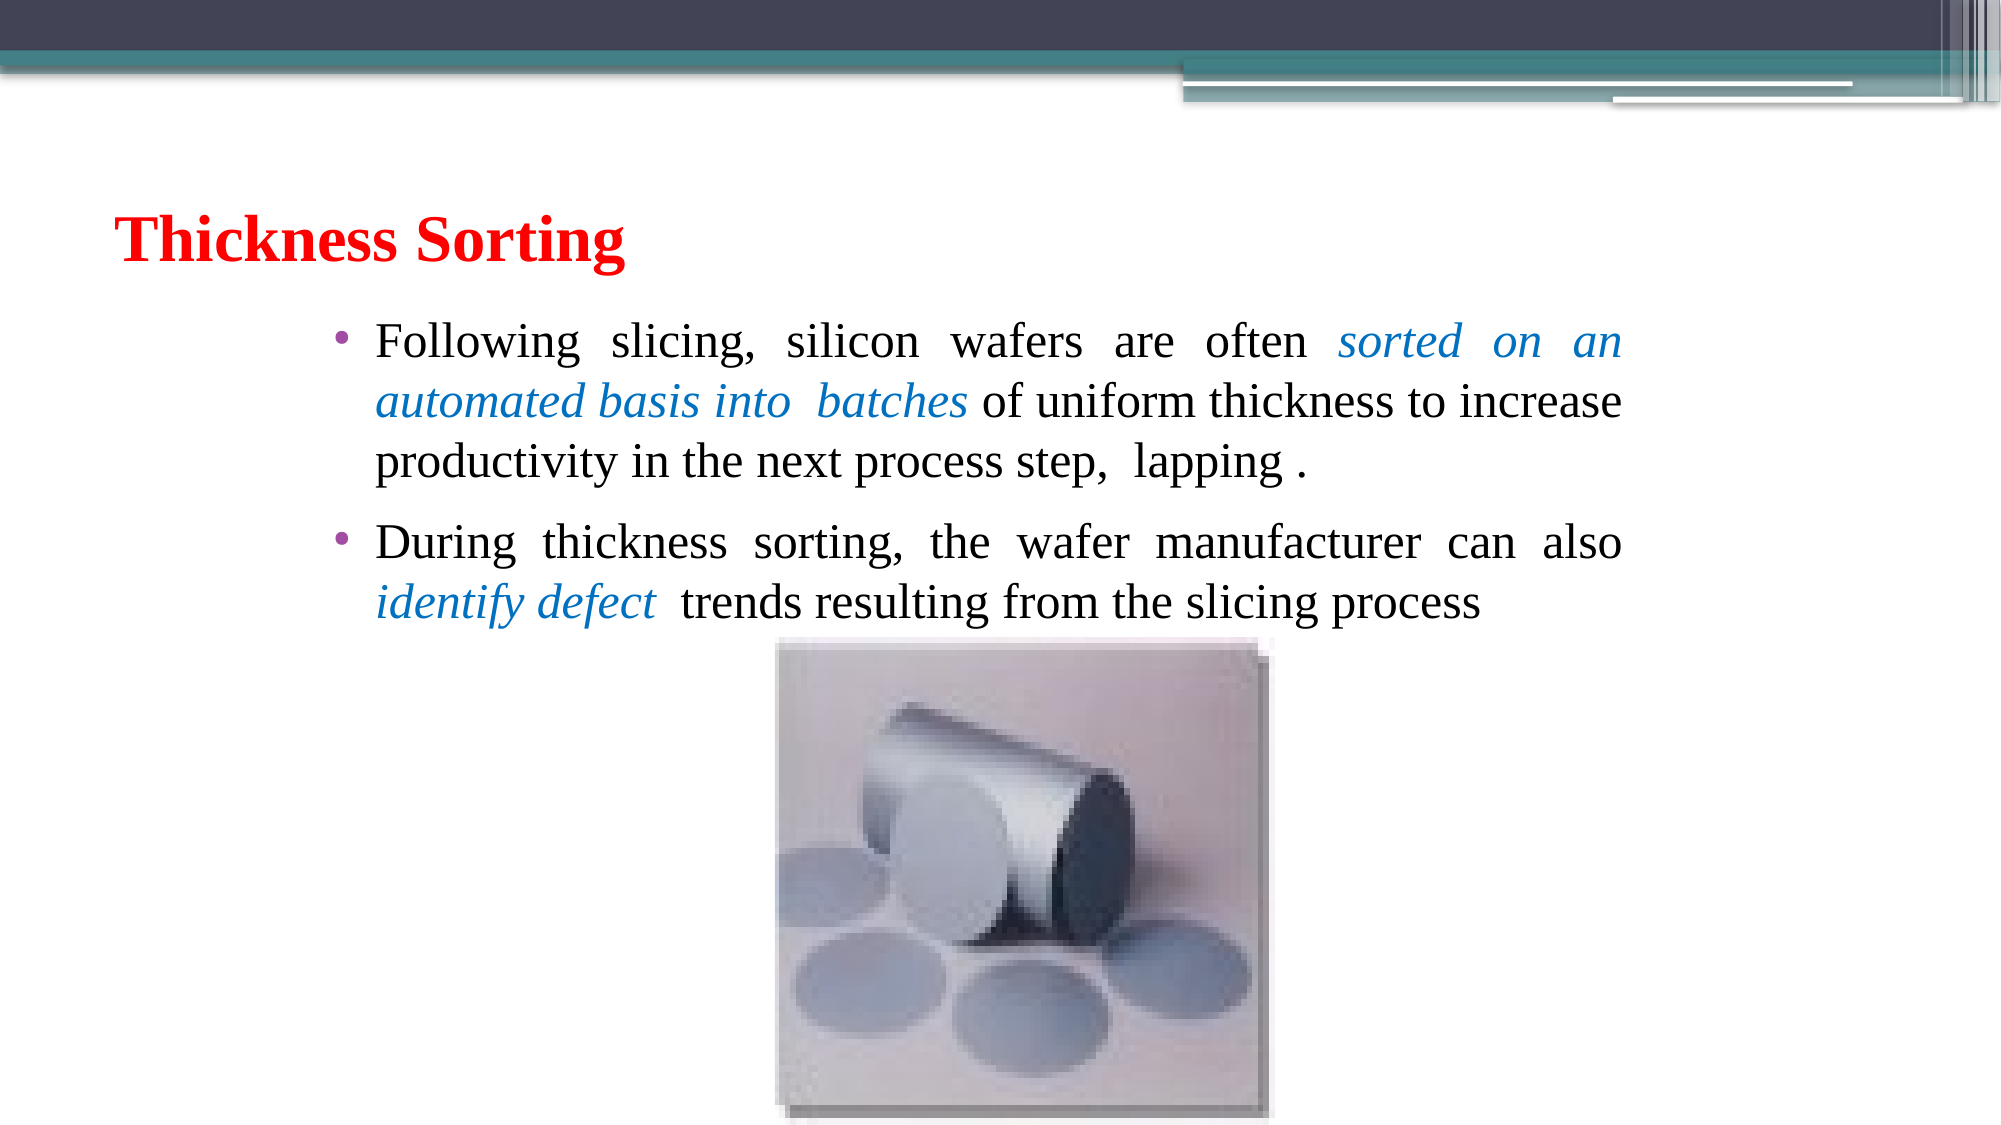

# Thickness Sorting
Following slicing, silicon wafers are often sorted on an automated basis into  batches of uniform thickness to increase productivity in the next process step,  lapping .
During thickness sorting, the wafer manufacturer can also identify defect  trends resulting from the slicing process